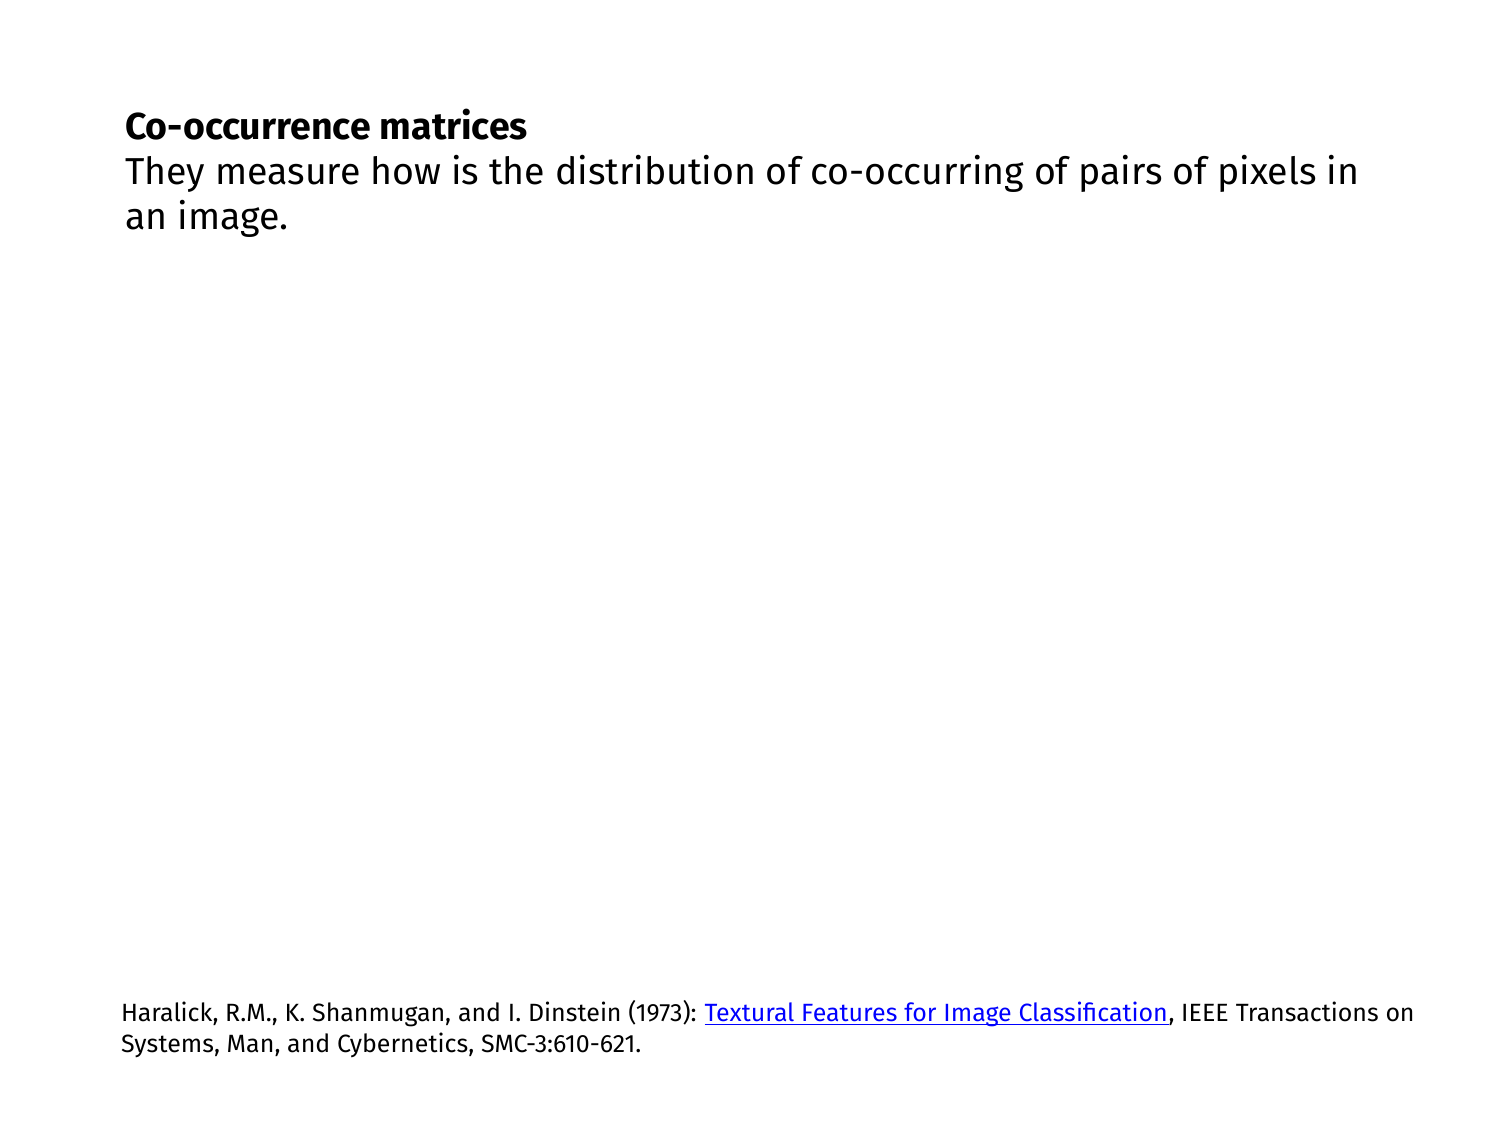

Co-occurrence matrices
They measure how is the distribution of co-occurring of pairs of pixels in an image.
Haralick, R.M., K. Shanmugan, and I. Dinstein (1973): Textural Features for Image Classification, IEEE Transactions on Systems, Man, and Cybernetics, SMC-3:610-621.